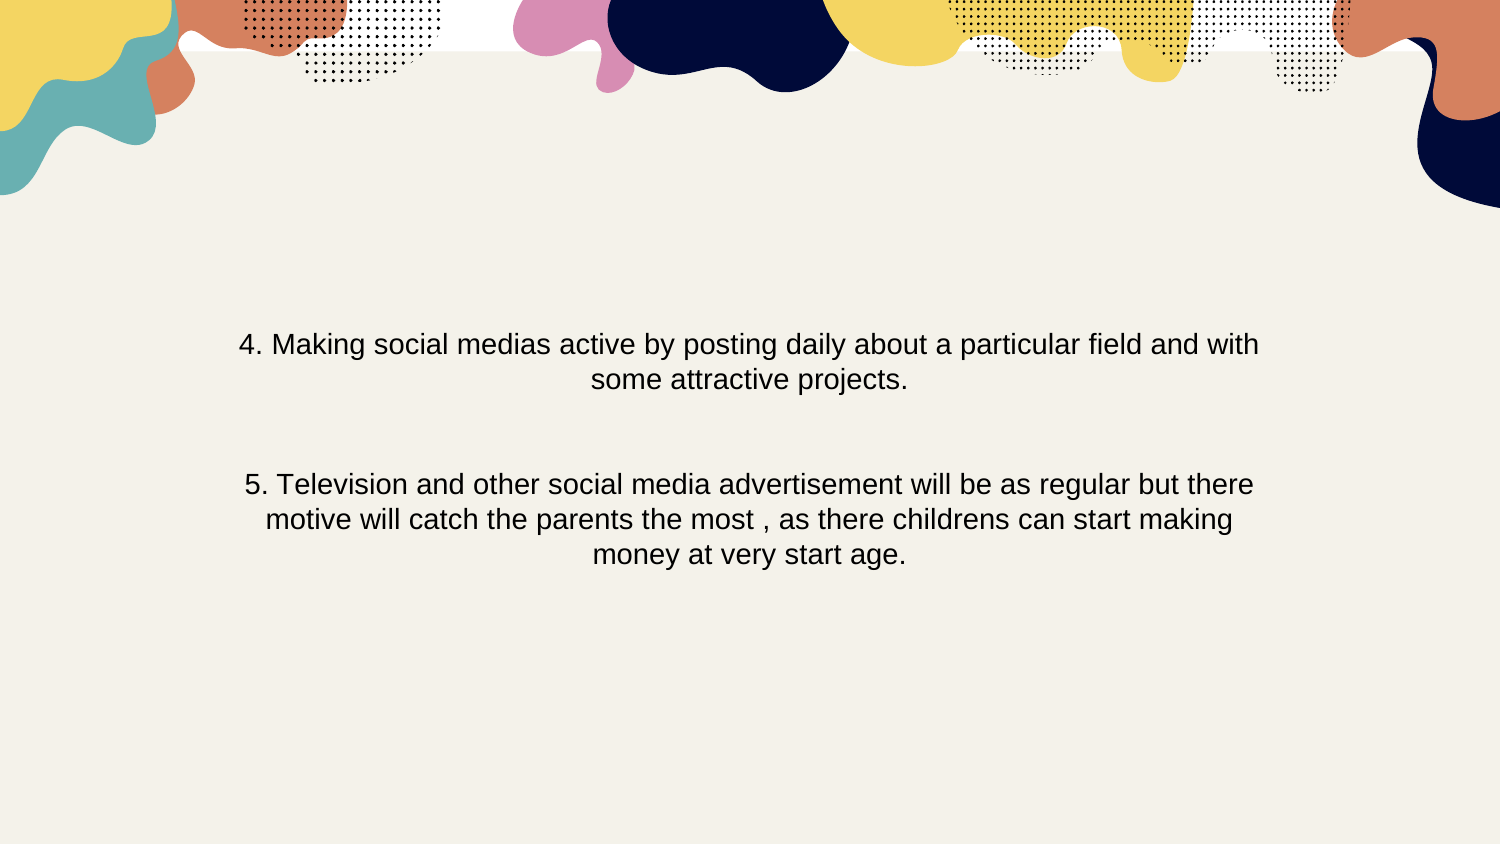

4. Making social medias active by posting daily about a particular field and with some attractive projects.

5. Television and other social media advertisement will be as regular but there motive will catch the parents the most , as there childrens can start making money at very start age.